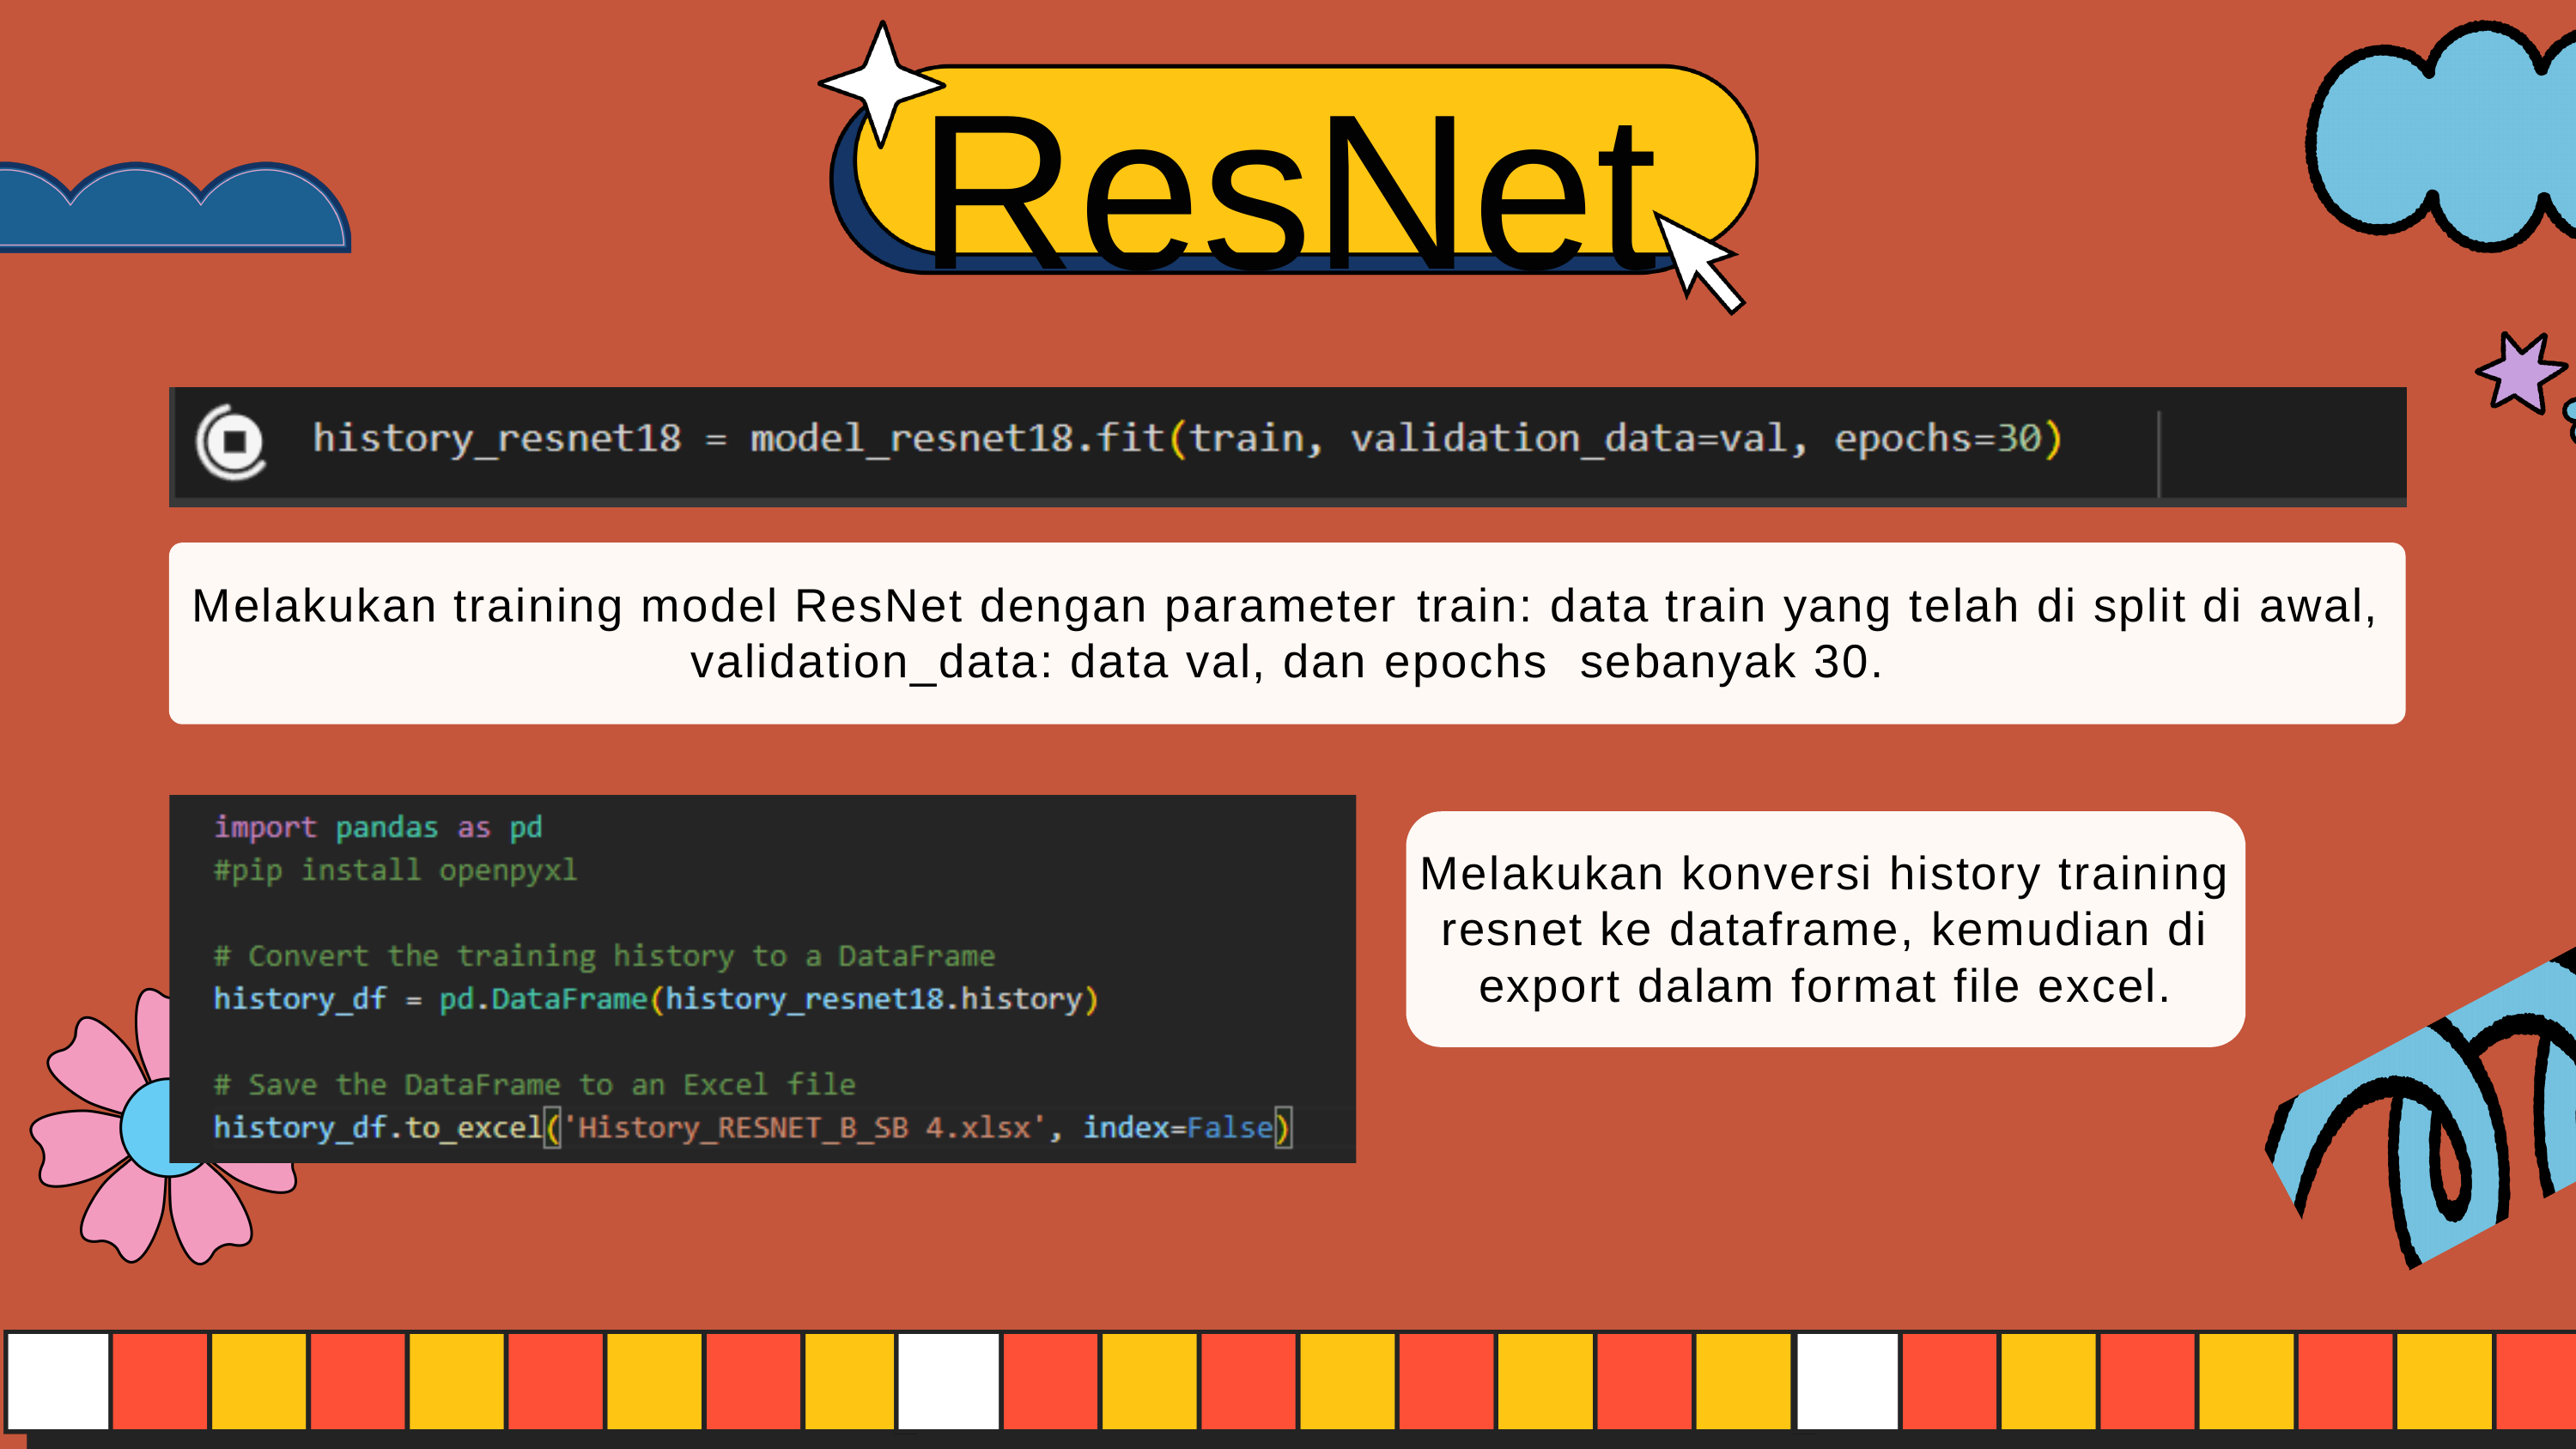

ResNet

Melakukan training model ResNet dengan parameter train: data train yang telah di split di awal, validation_data: data val, dan epochs  sebanyak 30.

Melakukan konversi history training resnet ke dataframe, kemudian di export dalam format file excel.